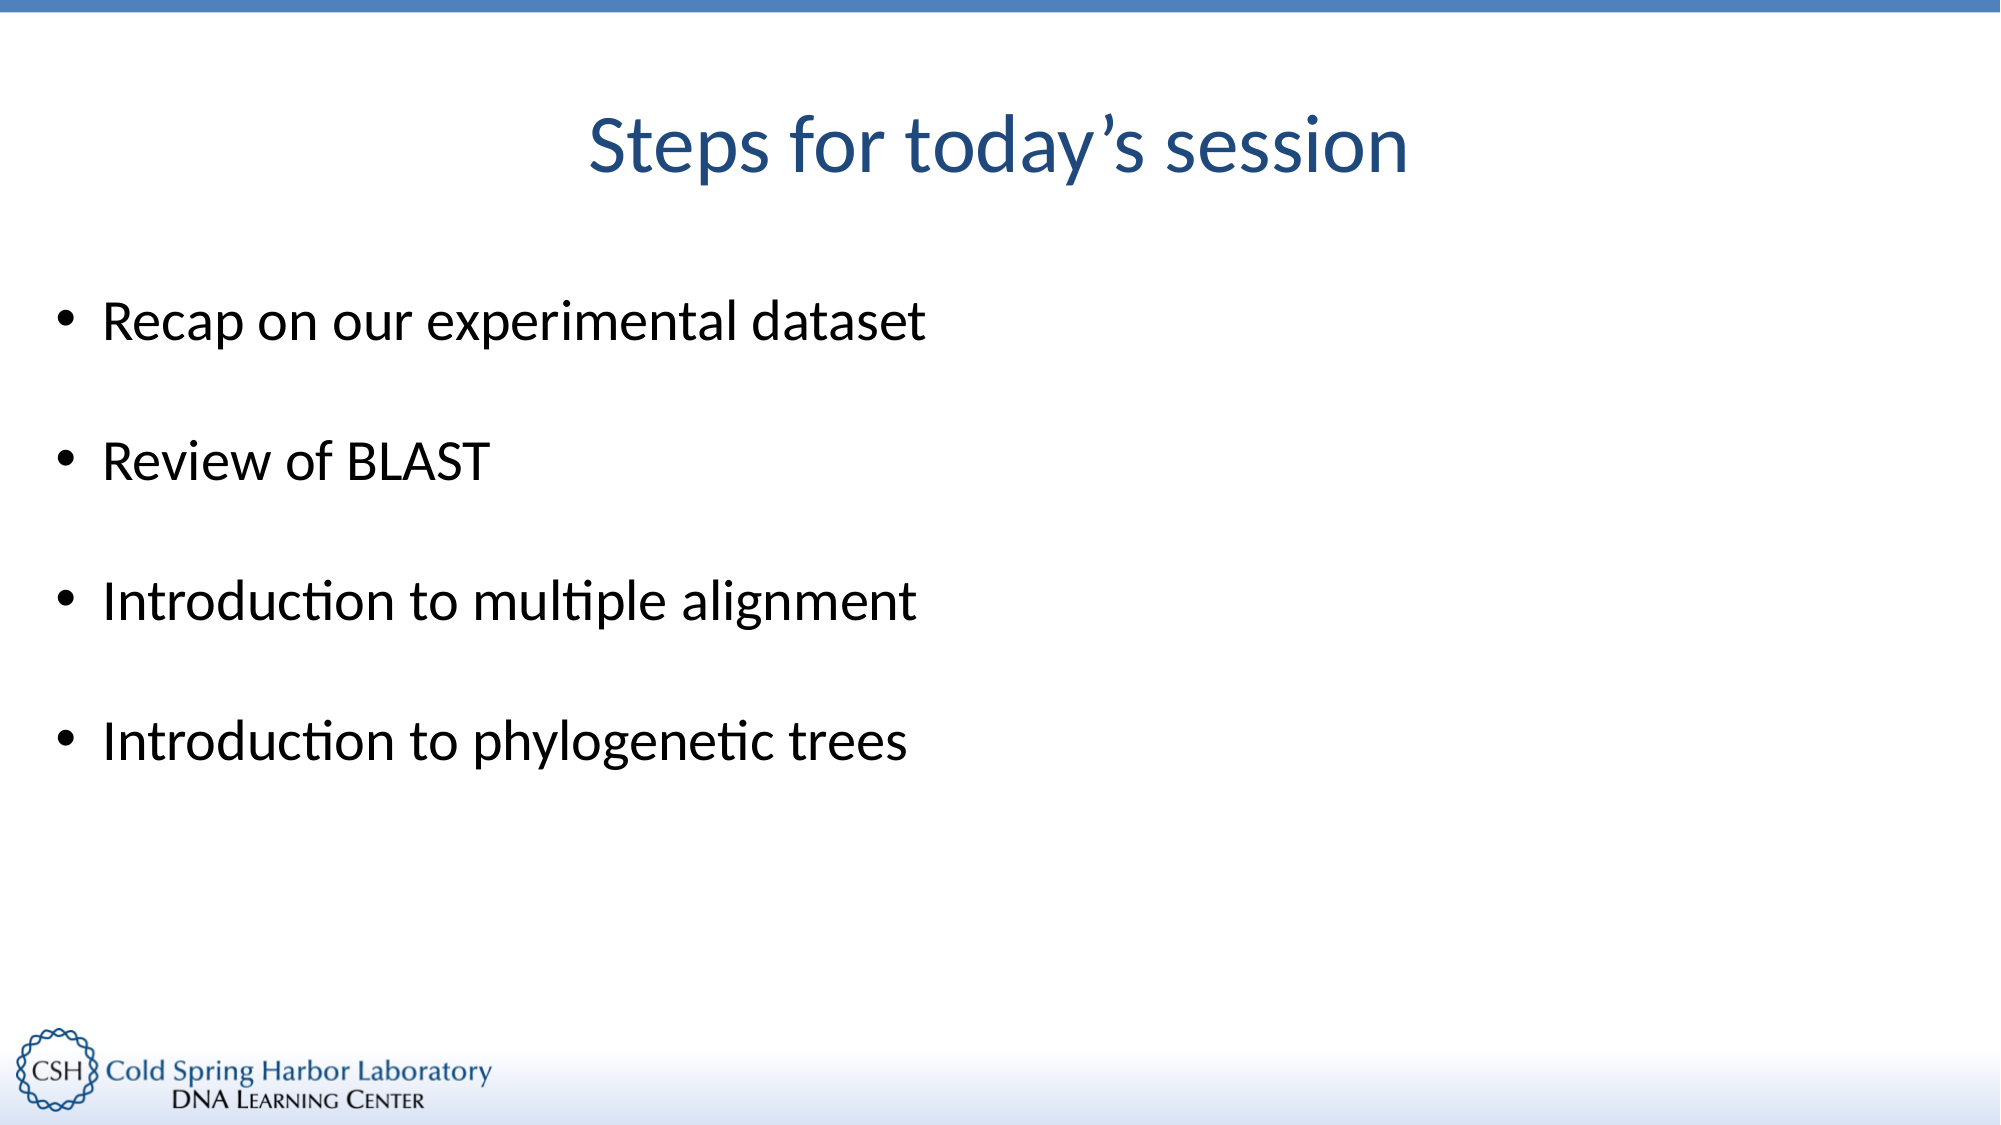

# Steps for today’s session
Recap on our experimental dataset

Review of BLAST

Introduction to multiple alignment

Introduction to phylogenetic trees